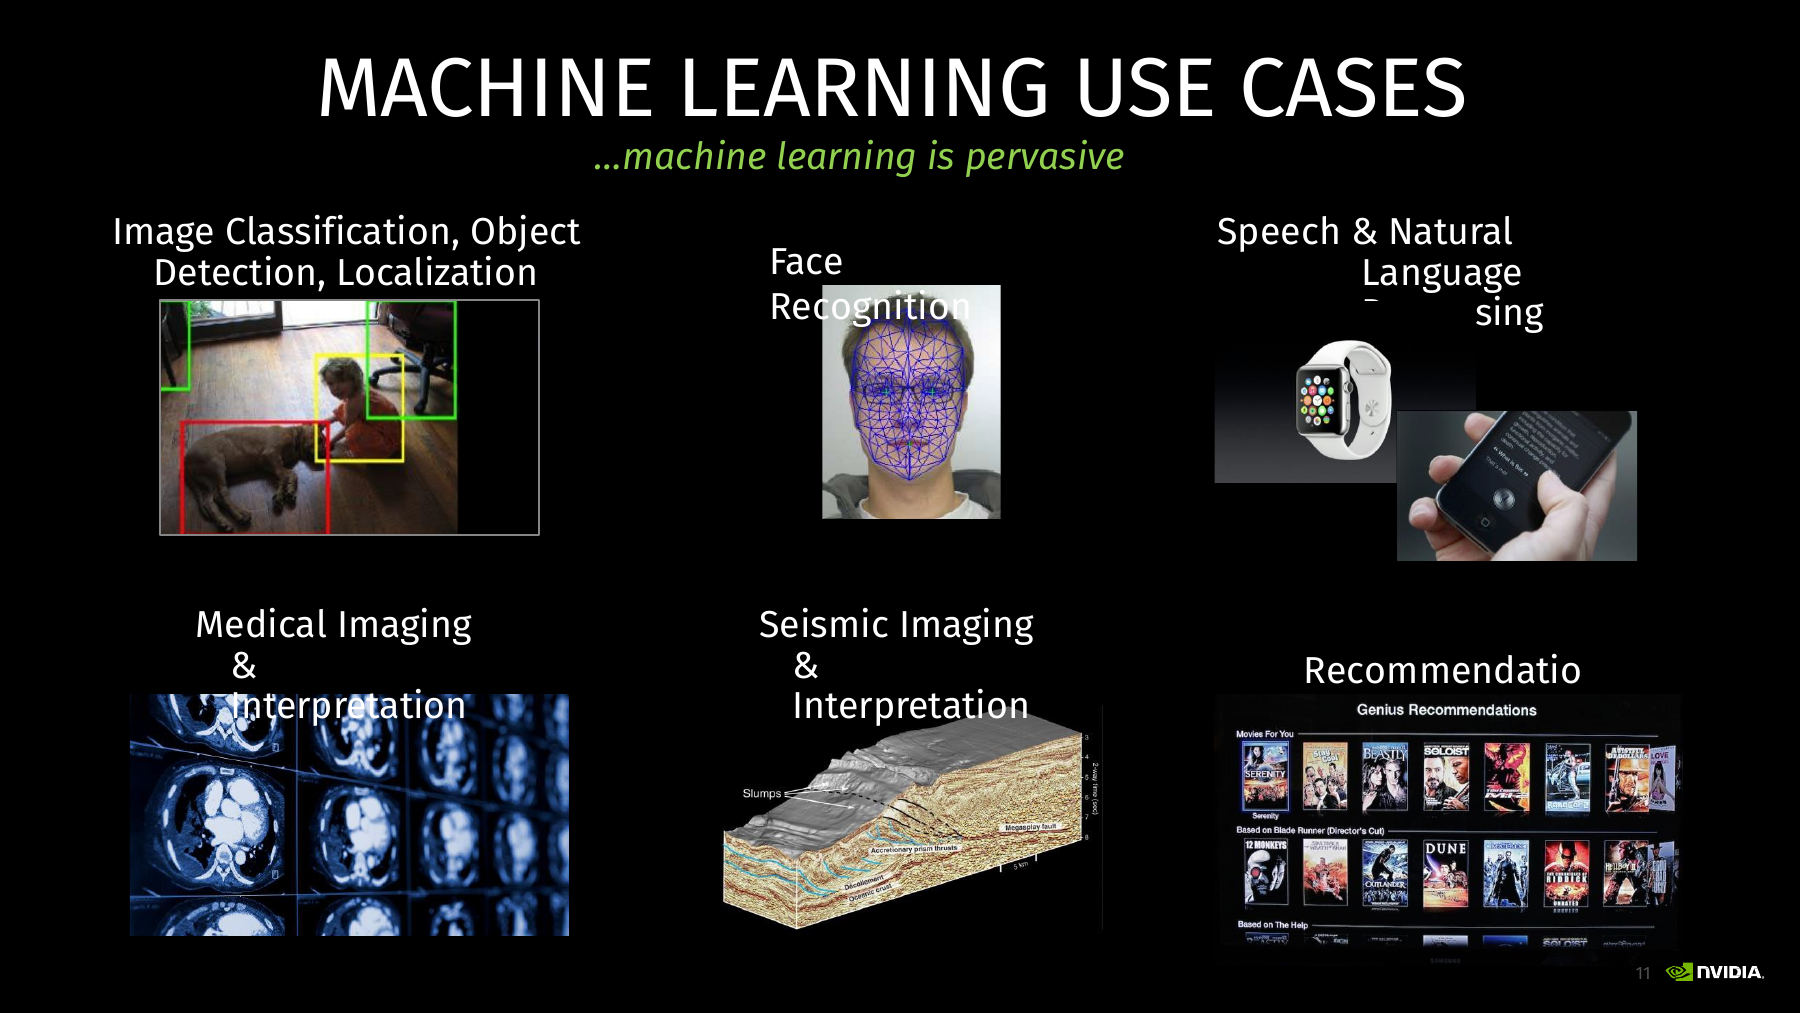

# MACHINE LEARNING USE CASES
…machine learning is pervasive

Image Classification, Object Detection, Localization
Speech & Natural Language Processing
Face Recognition

Medical Imaging & Interpretation
Seismic Imaging & Interpretation
Recommendation

11